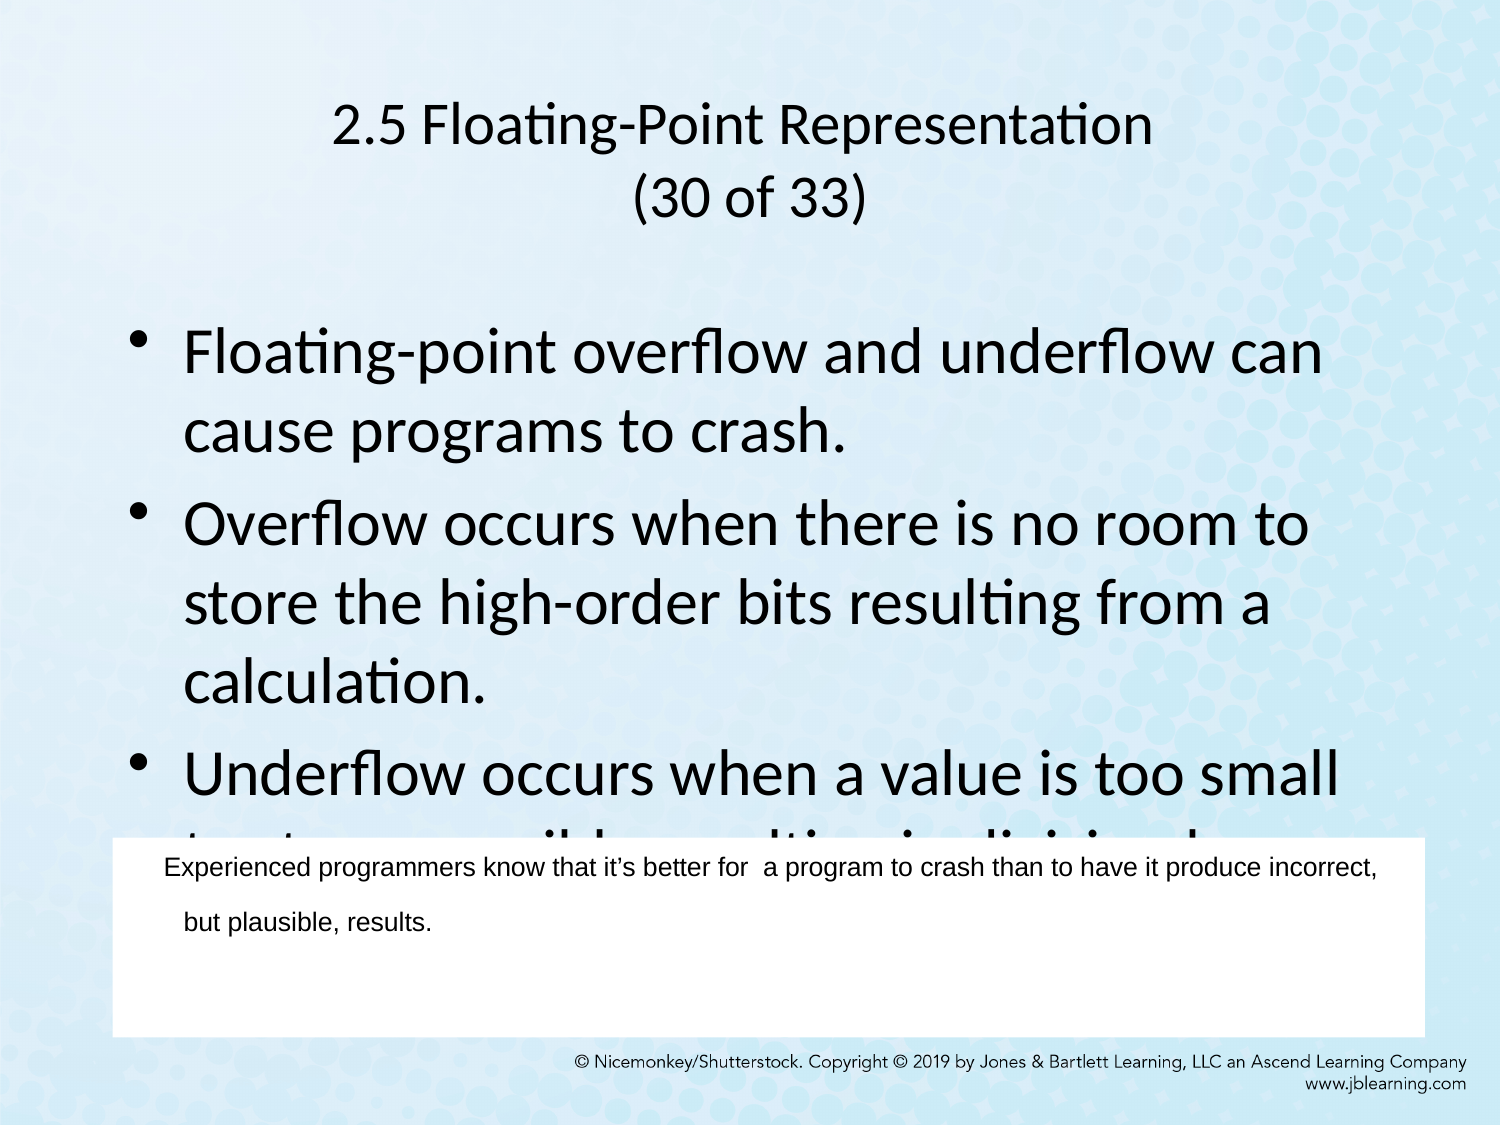

# 2.5 Floating-Point Representation (30 of 33)
Floating-point overflow and underflow can cause programs to crash.
Overflow occurs when there is no room to store the high-order bits resulting from a calculation.
Underflow occurs when a value is too small to store, possibly resulting in division by zero.
     Experienced programmers know that it’s better for  a program to crash than to have it produce incorrect, but plausible, results.